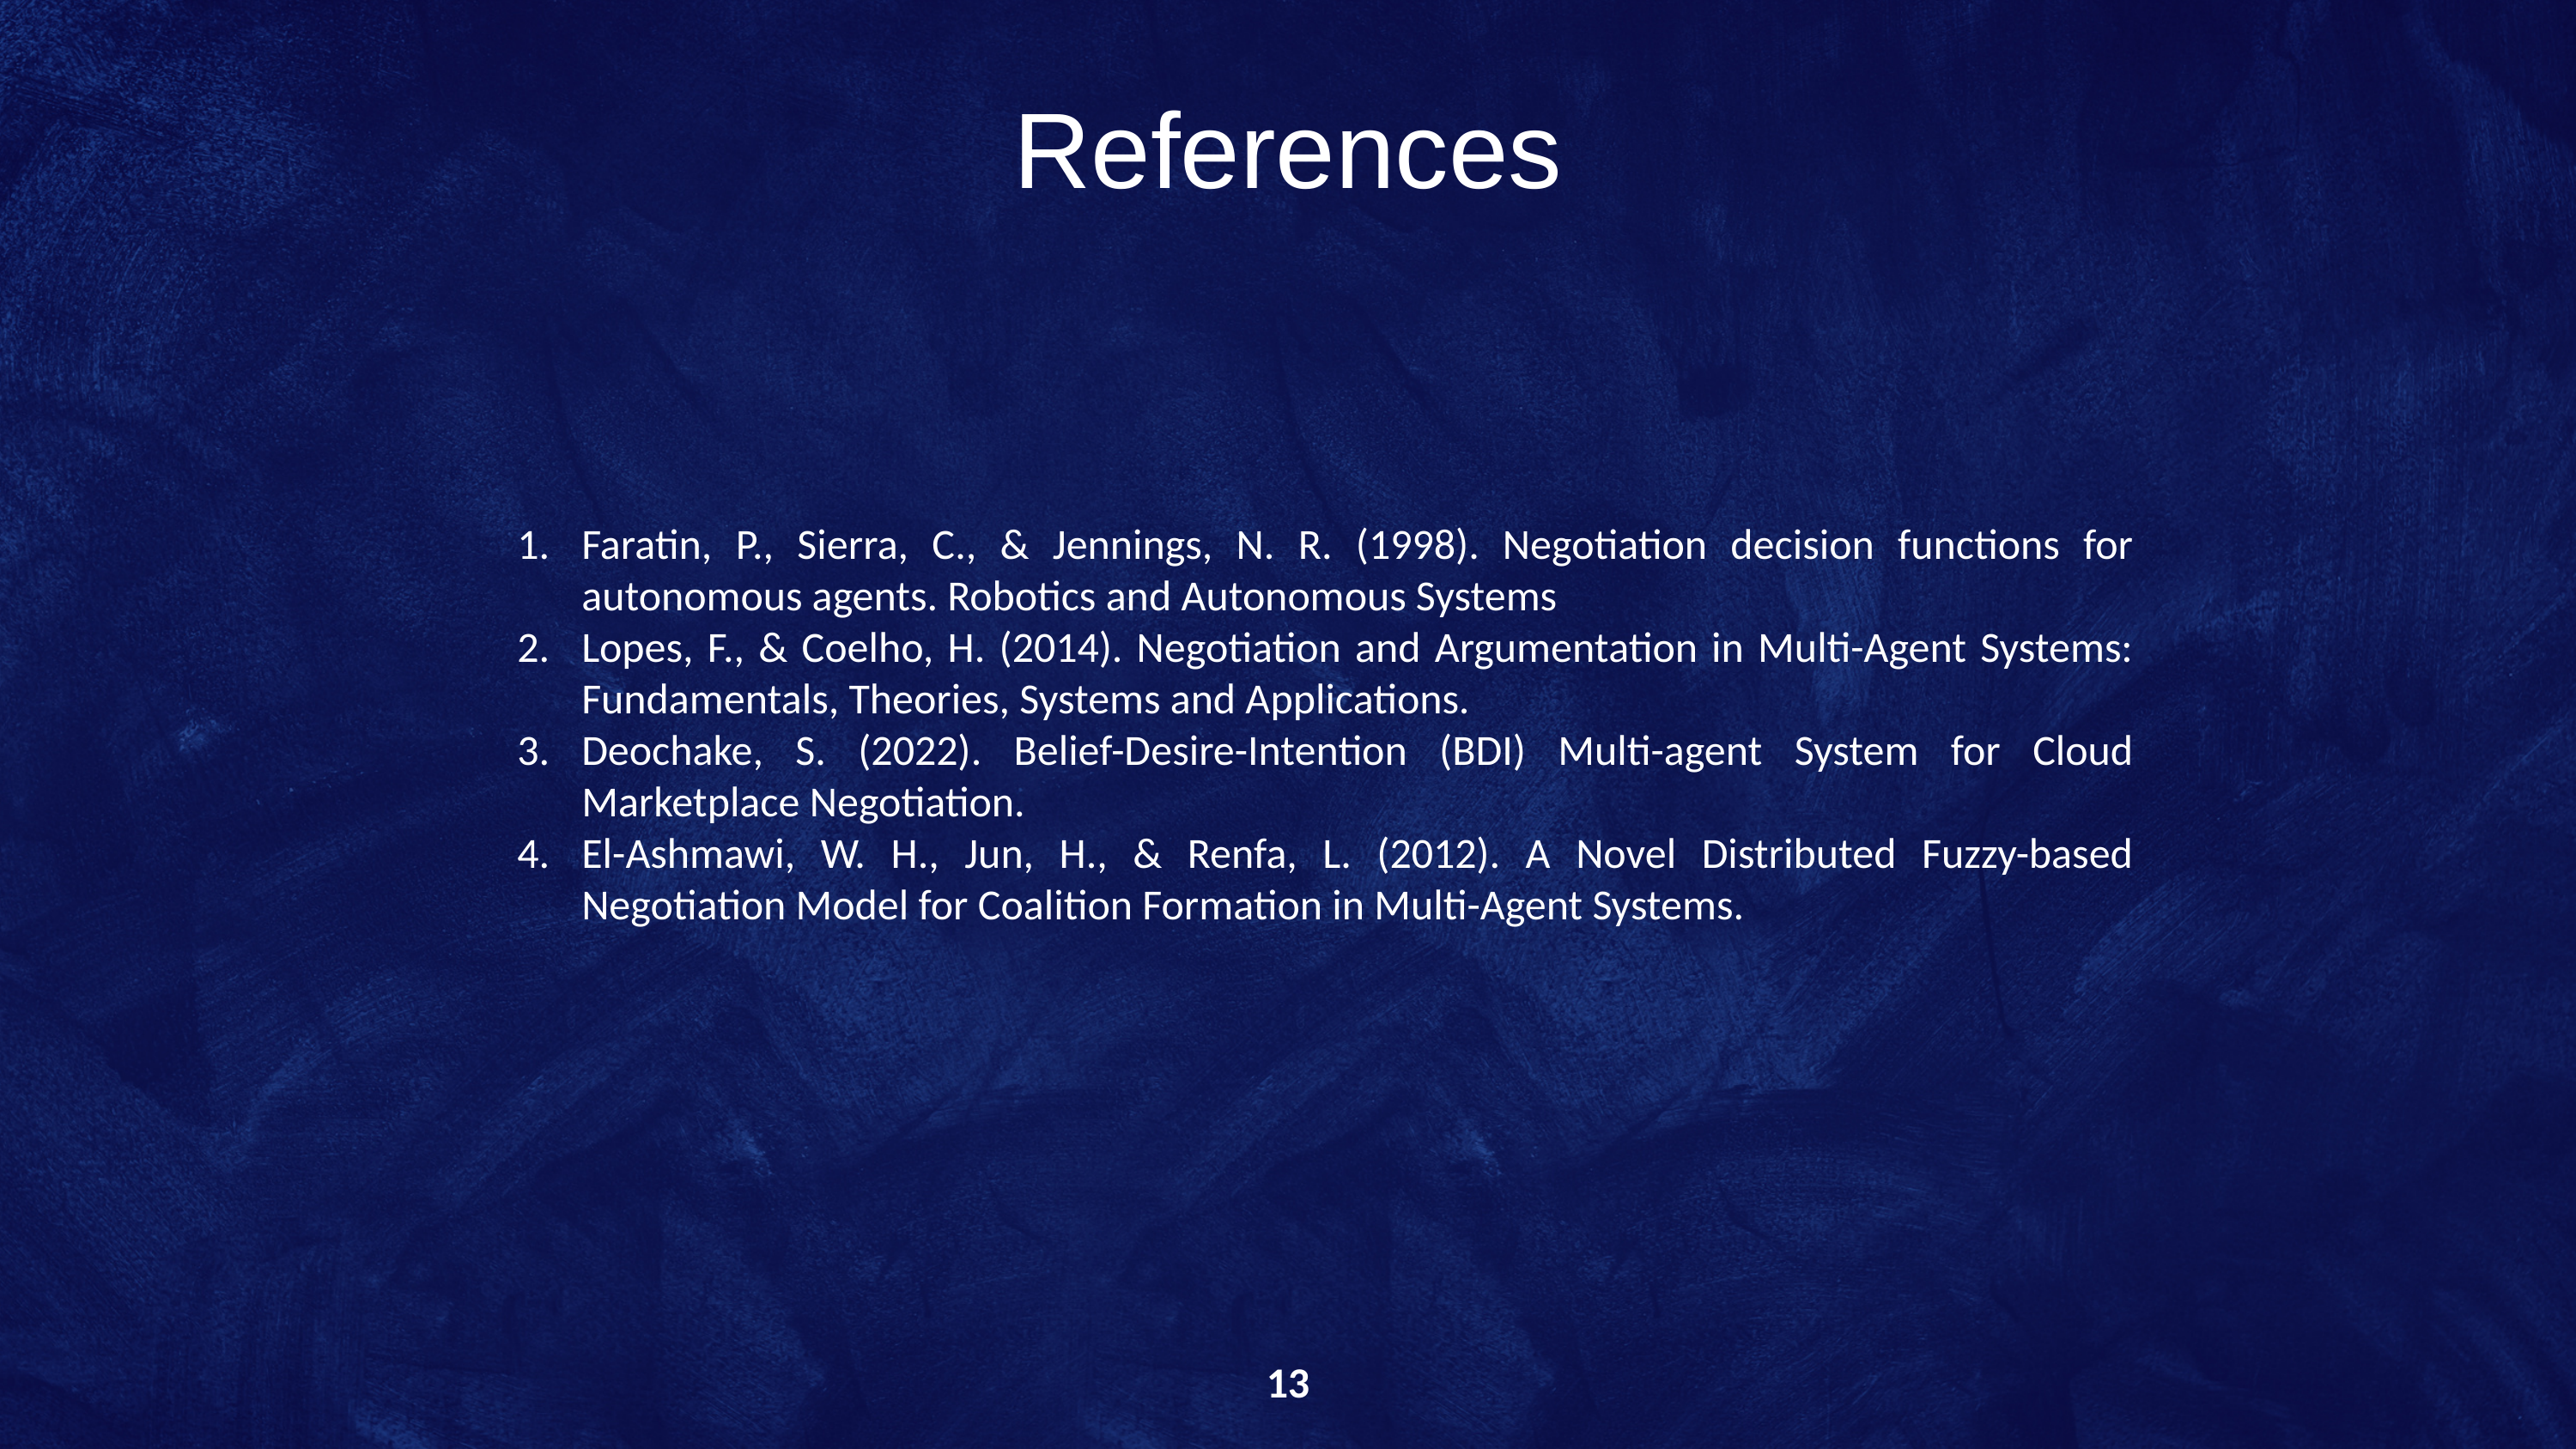

References
Faratin, P., Sierra, C., & Jennings, N. R. (1998). Negotiation decision functions for autonomous agents. Robotics and Autonomous Systems
Lopes, F., & Coelho, H. (2014). Negotiation and Argumentation in Multi-Agent Systems: Fundamentals, Theories, Systems and Applications.
Deochake, S. (2022). Belief-Desire-Intention (BDI) Multi-agent System for Cloud Marketplace Negotiation.
El-Ashmawi, W. H., Jun, H., & Renfa, L. (2012). A Novel Distributed Fuzzy-based Negotiation Model for Coalition Formation in Multi-Agent Systems.
13